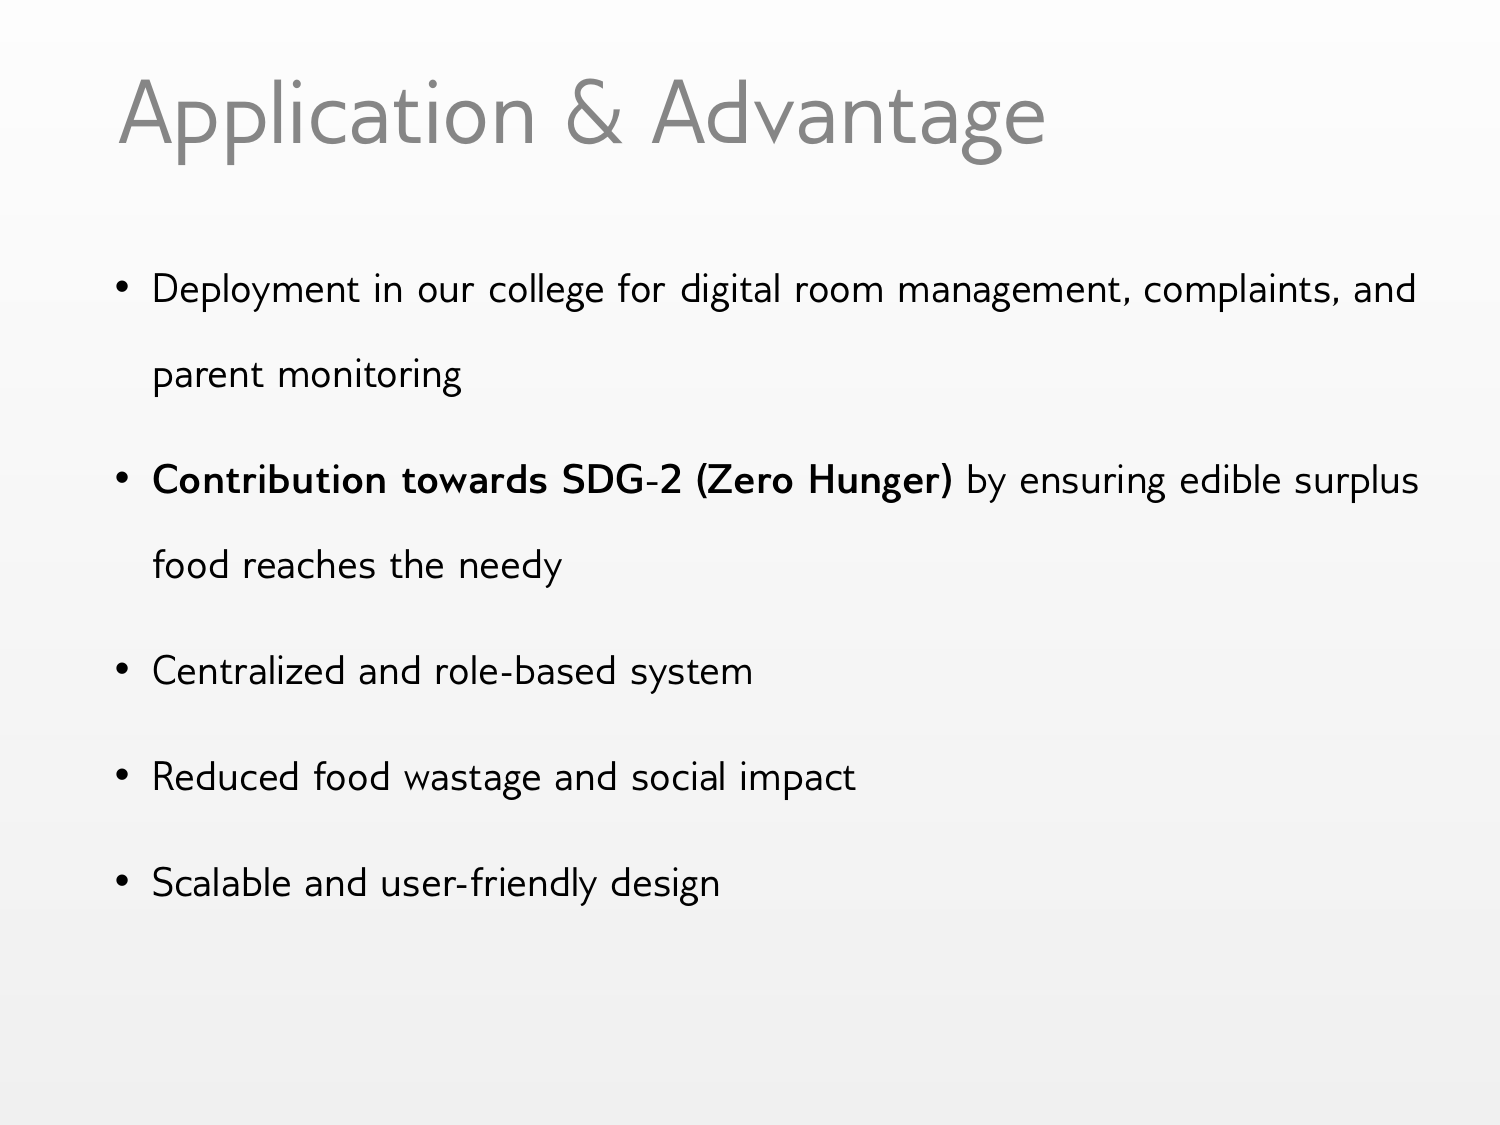

# Application & Advantage
Deployment in our college for digital room management, complaints, and parent monitoring
Contribution towards SDG-2 (Zero Hunger) by ensuring edible surplus food reaches the needy
Centralized and role-based system
Reduced food wastage and social impact
Scalable and user-friendly design